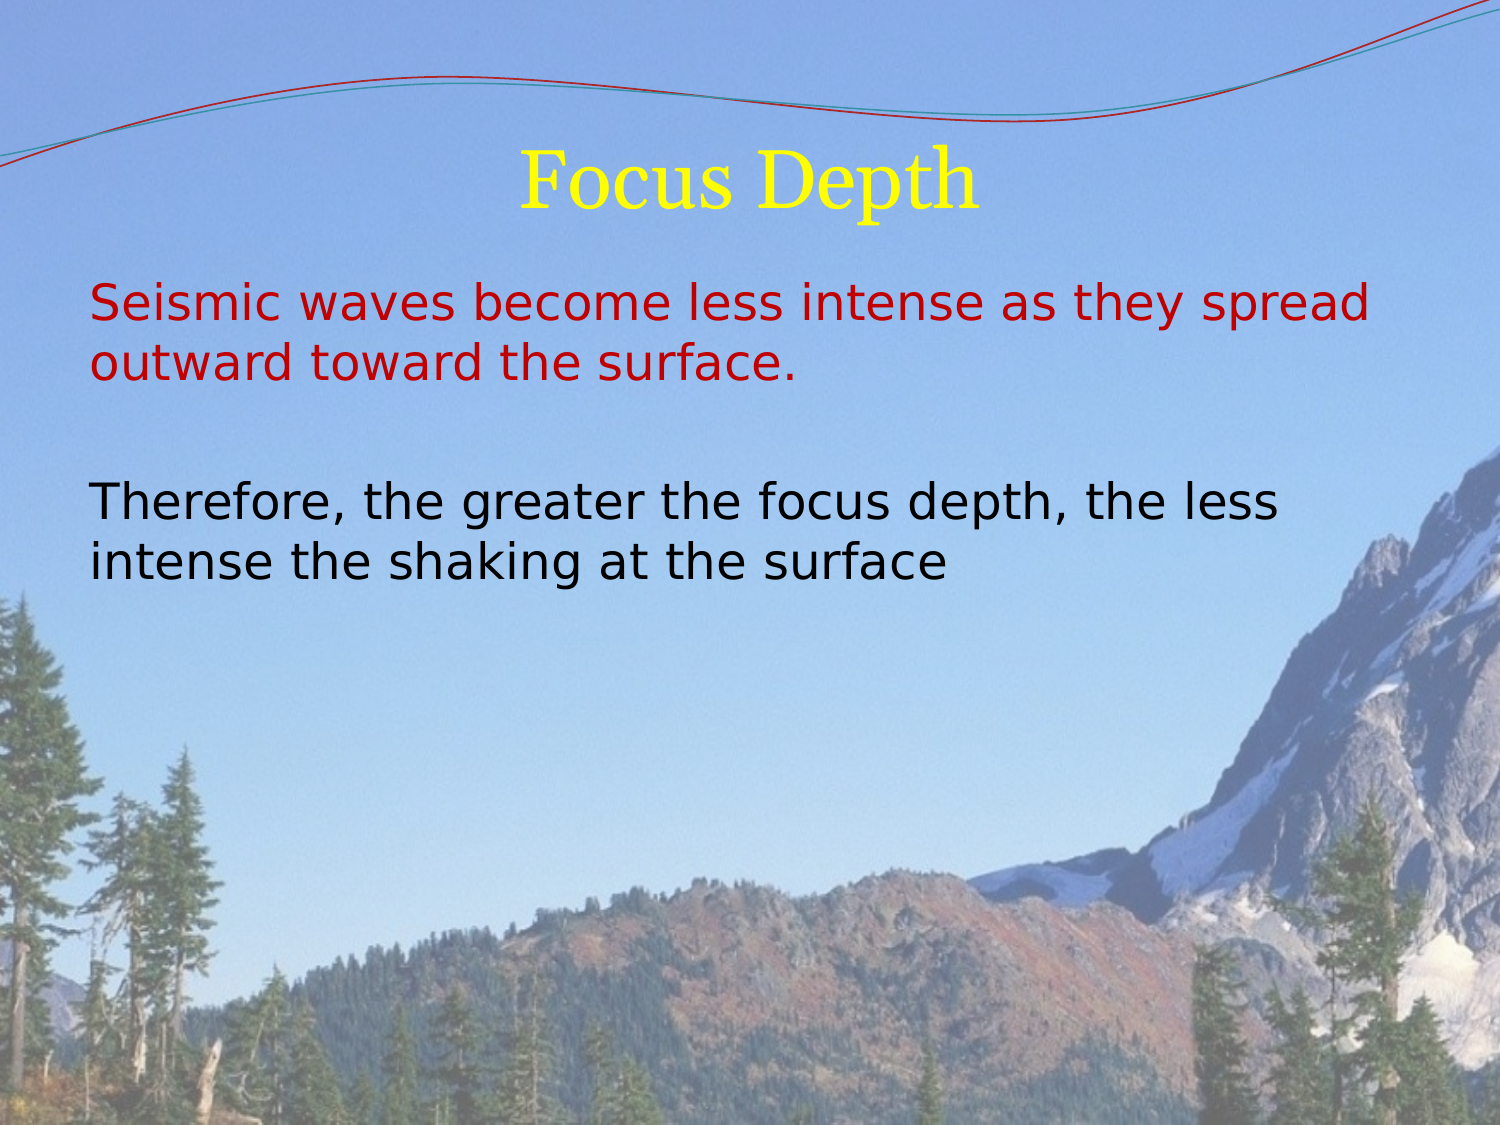

# Focus Depth
Seismic waves become less intense as they spread outward toward the surface.

Therefore, the greater the focus depth, the less intense the shaking at the surface